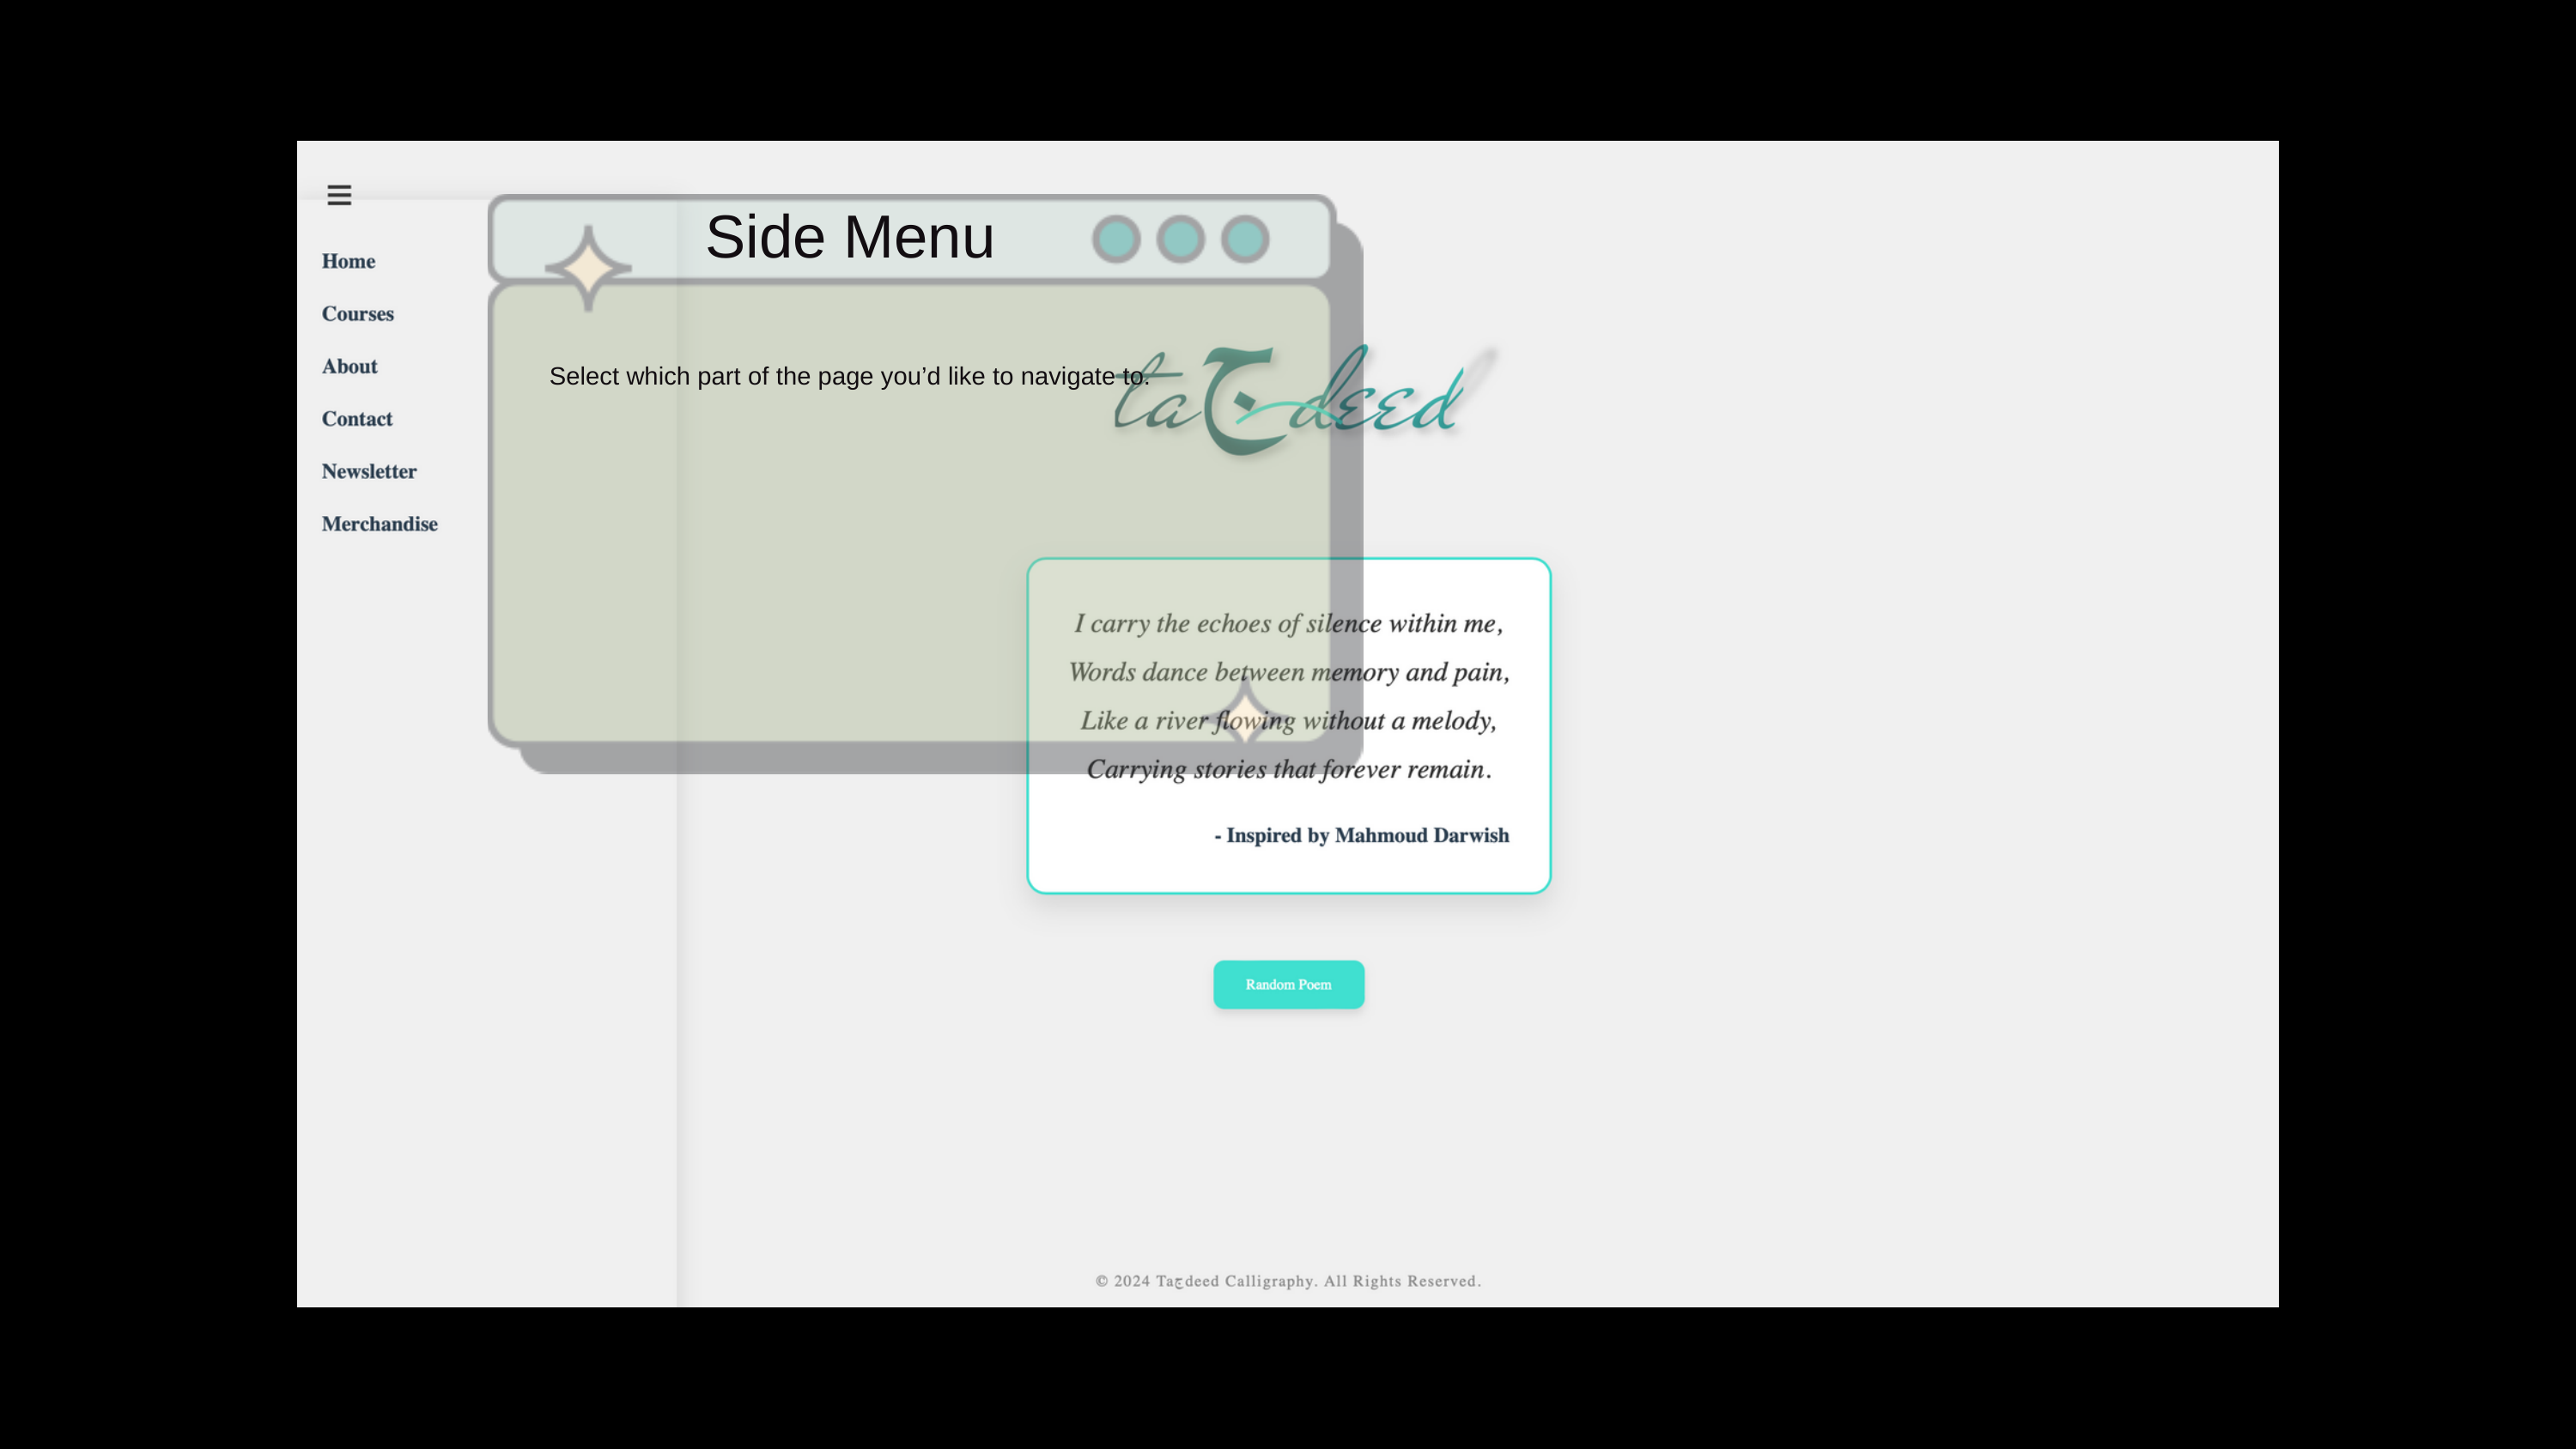

Side Menu

Select which part of the page you’d like to navigate to.